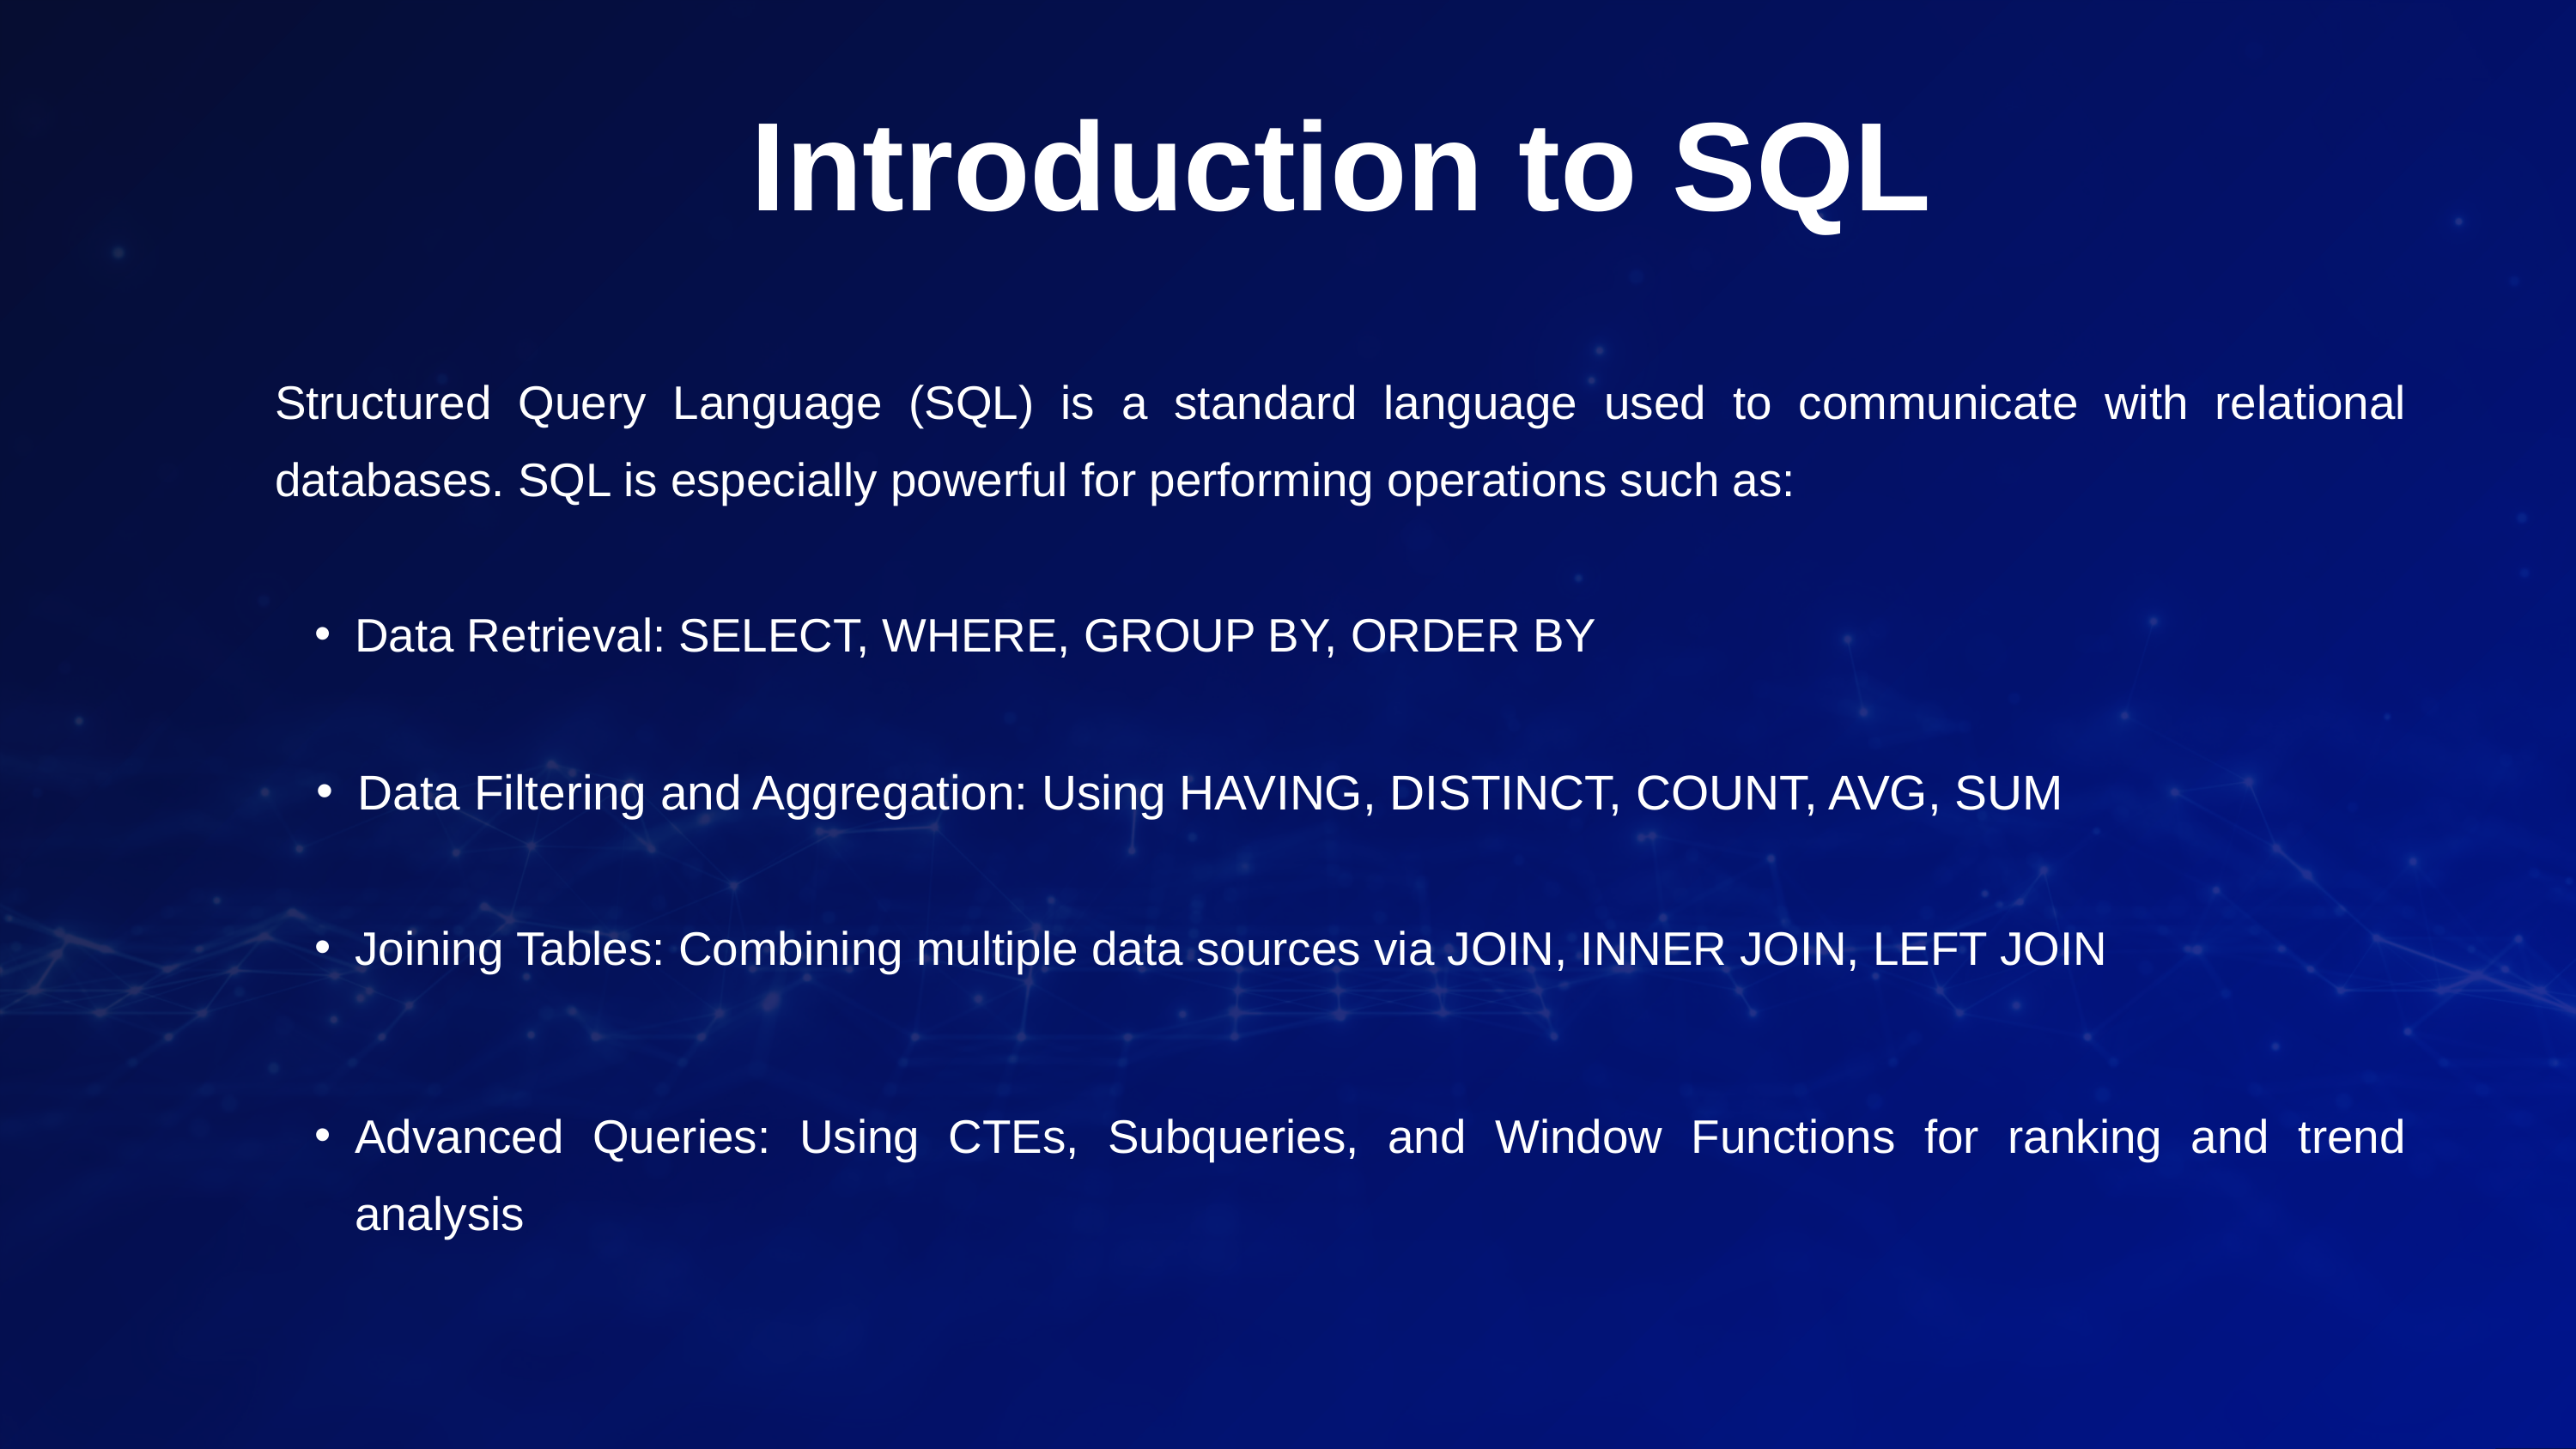

Introduction to SQL
Structured Query Language (SQL) is a standard language used to communicate with relational databases. SQL is especially powerful for performing operations such as:

Data Retrieval: SELECT, WHERE, GROUP BY, ORDER BY

Data Filtering and Aggregation: Using HAVING, DISTINCT, COUNT, AVG, SUM

Joining Tables: Combining multiple data sources via JOIN, INNER JOIN, LEFT JOIN

Advanced Queries: Using CTEs, Subqueries, and Window Functions for ranking and trend analysis